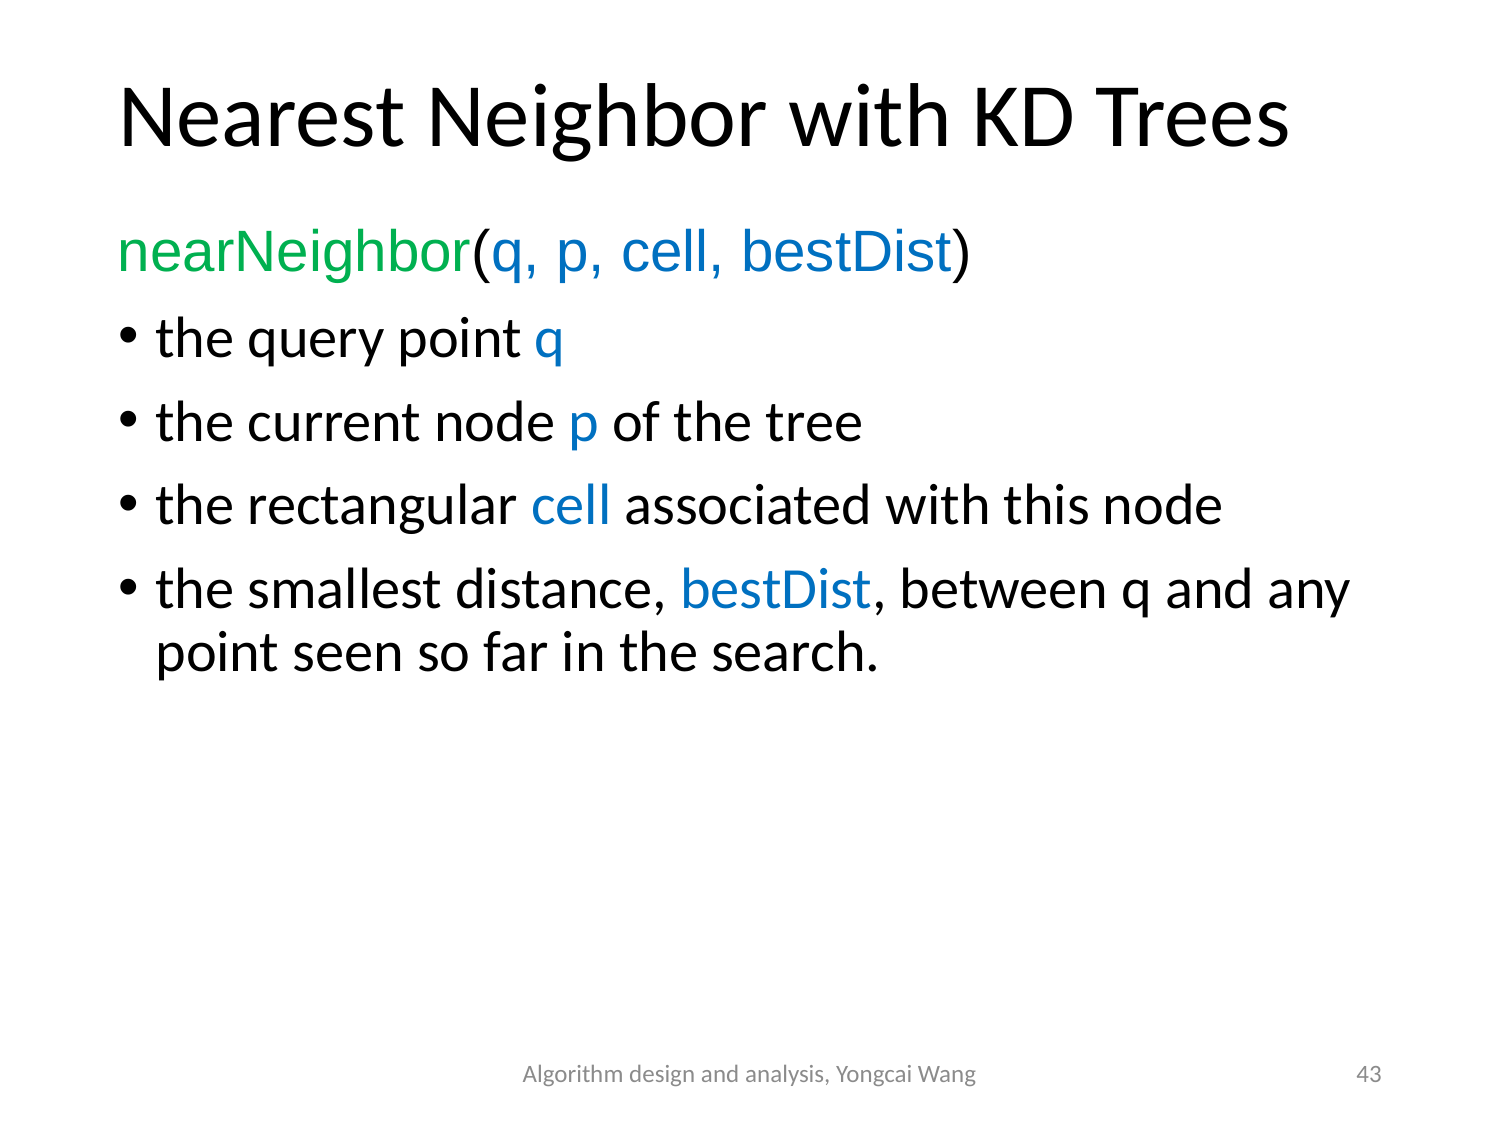

# Nearest Neighbor with KD Trees
nearNeighbor(q, p, cell, bestDist)
the query point q
the current node p of the tree
the rectangular cell associated with this node
the smallest distance, bestDist, between q and any point seen so far in the search.

Algorithm design and analysis, Yongcai Wang
43